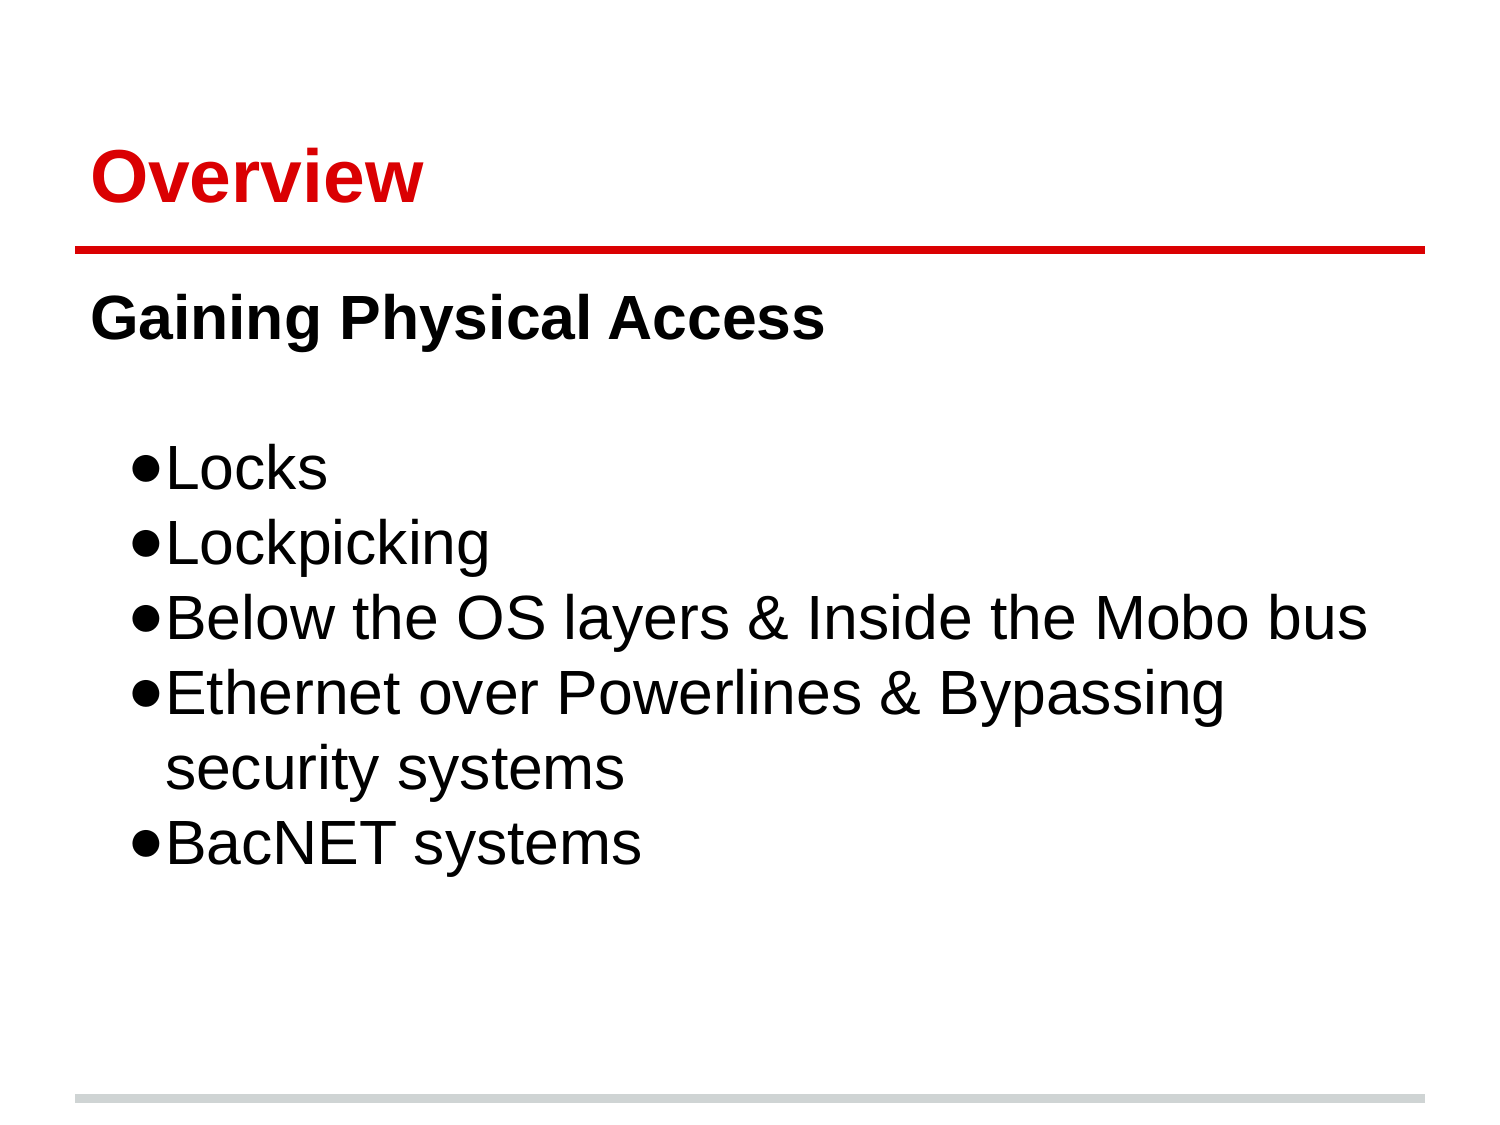

# Overview
Gaining Physical Access

Locks
Lockpicking
Below the OS layers & Inside the Mobo bus
Ethernet over Powerlines & Bypassing security systems
BacNET systems